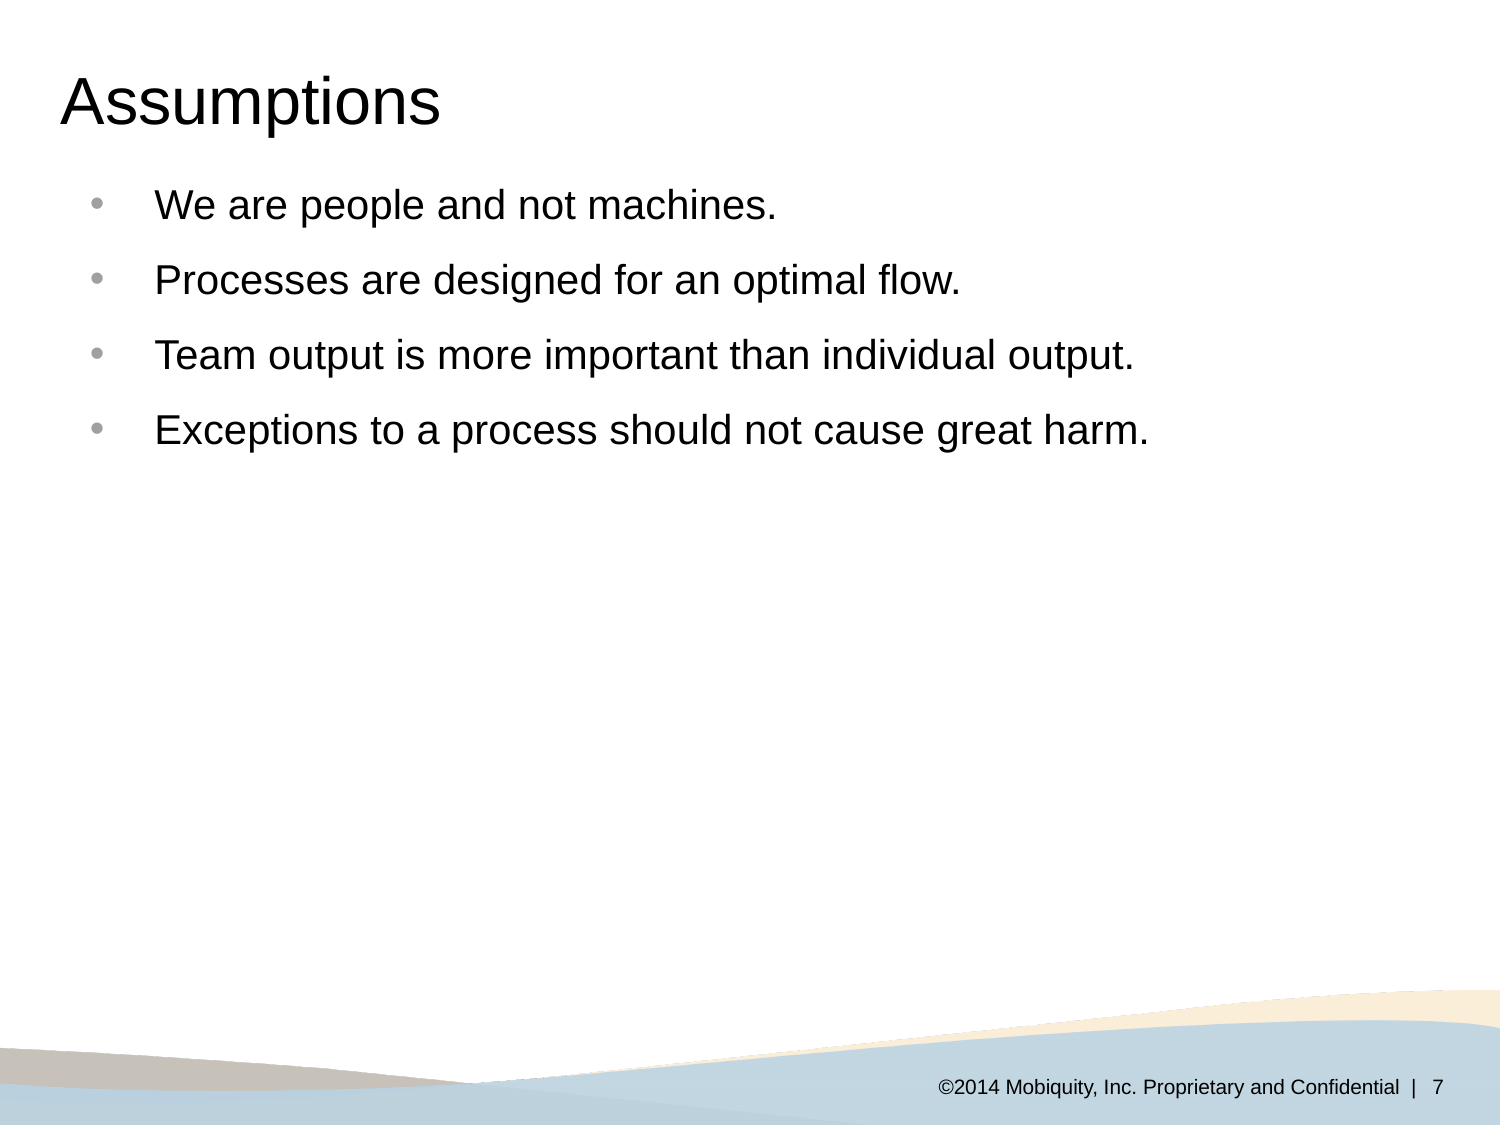

Assumptions

We are people and not machines.
Processes are designed for an optimal flow.
Team output is more important than individual output.
Exceptions to a process should not cause great harm.